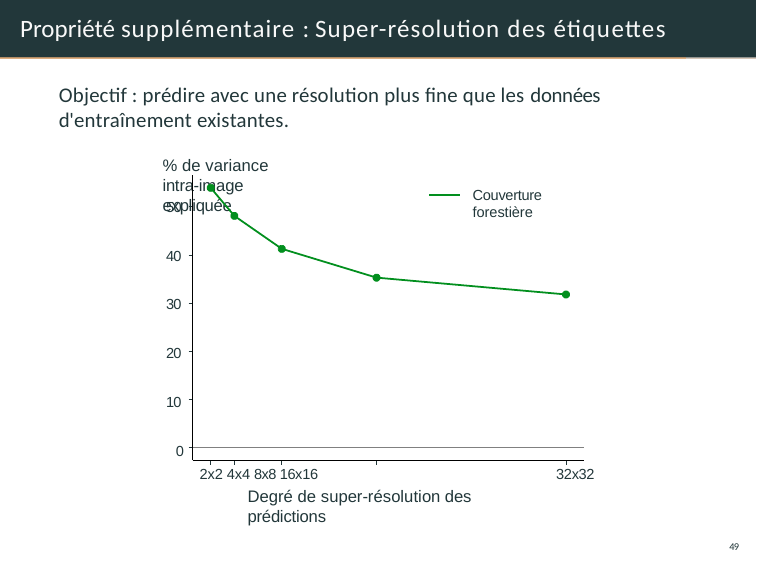

# Propriété supplémentaire : Super-résolution des étiquettes

Objectif : prédire avec une résolution plus fine que les données d'entraînement existantes.
% de variance intra-image expliquée

Couverture forestière

50
40

30

20

10

0
2x2 4x4 8x8 16x16
Degré de super-résolution des prédictions
32x32
49